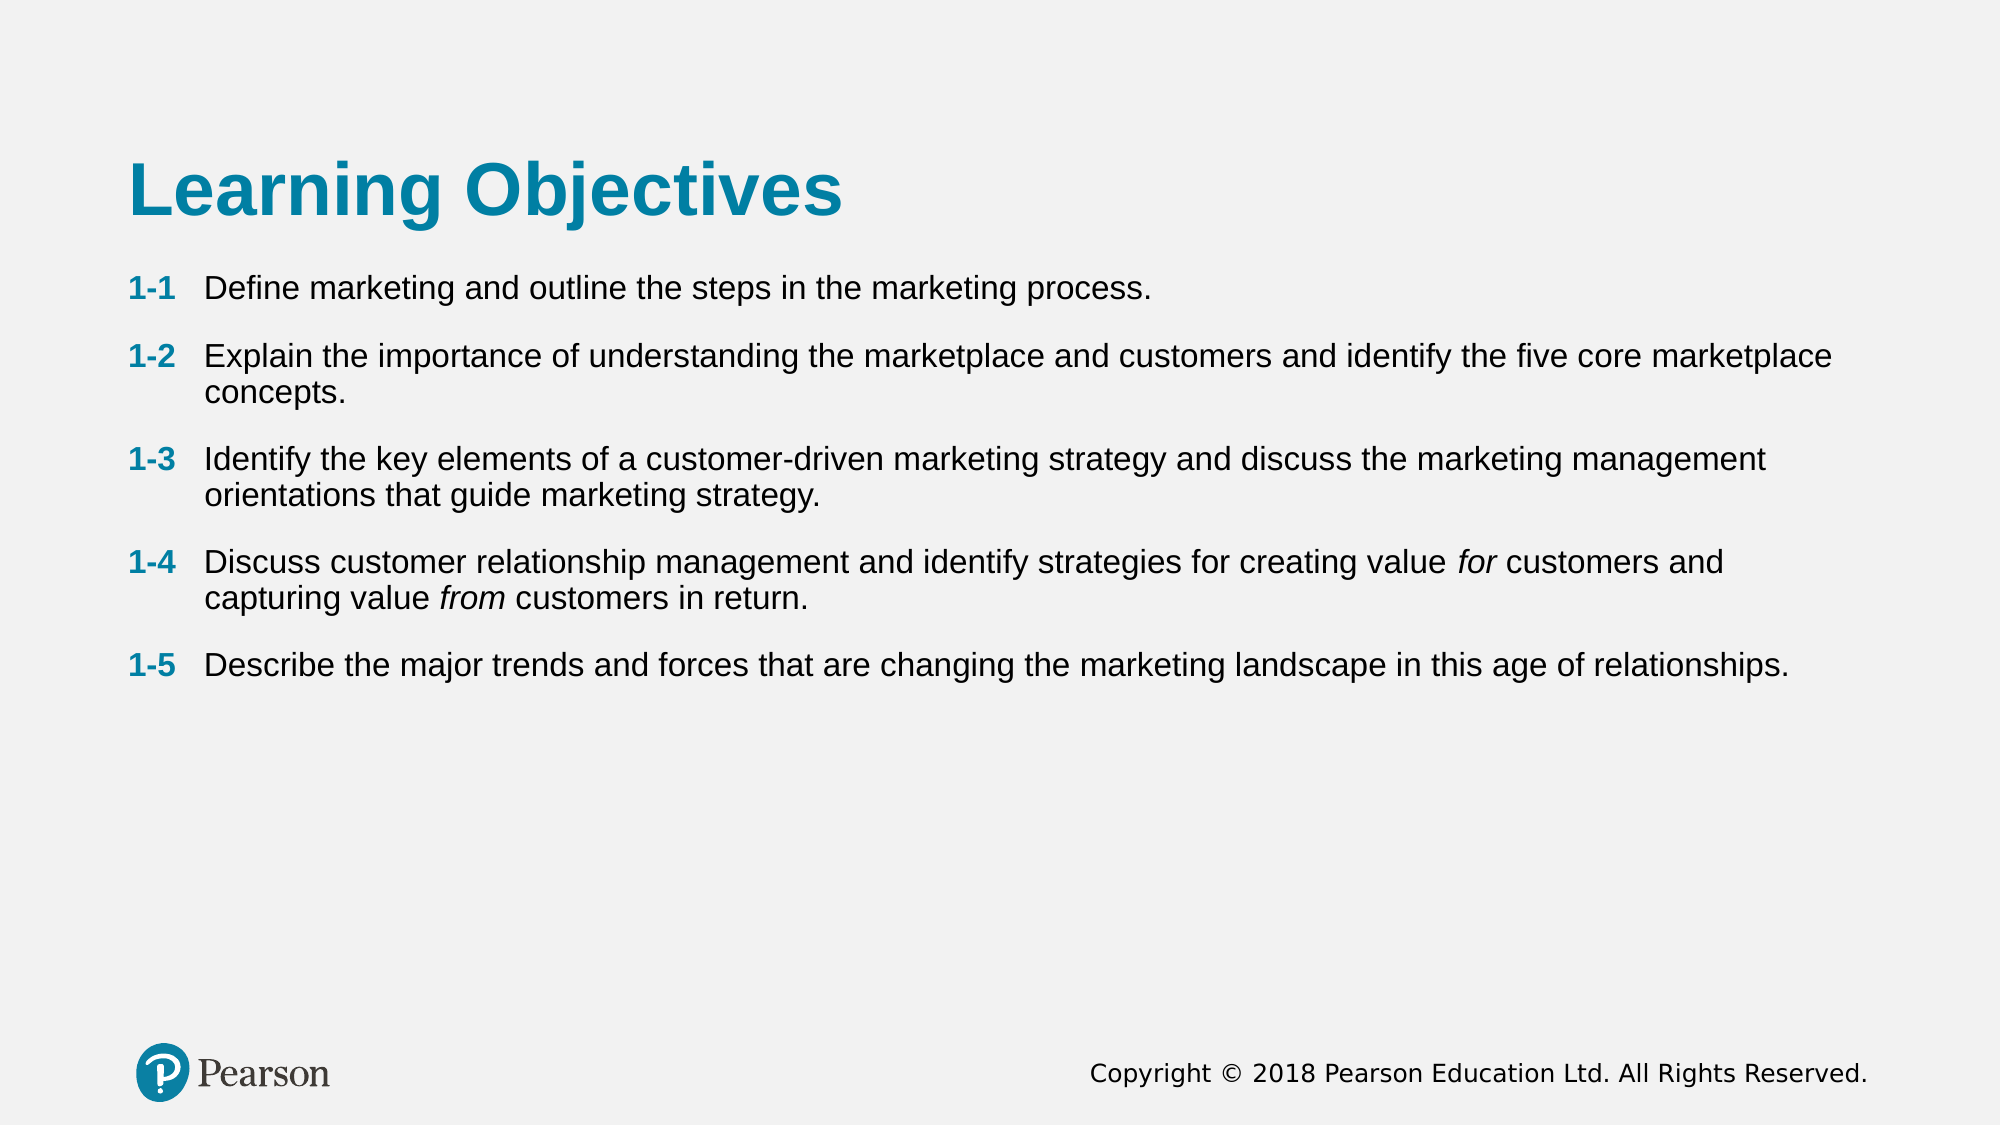

# Learning Objectives
1-1   Define marketing and outline the steps in the marketing process.
1-2   Explain the importance of understanding the marketplace and customers and identify the five core marketplace concepts.
1-3   Identify the key elements of a customer-driven marketing strategy and discuss the marketing management orientations that guide marketing strategy.
1-4   Discuss customer relationship management and identify strategies for creating value for customers and capturing value from customers in return.
1-5   Describe the major trends and forces that are changing the marketing landscape in this age of relationships.